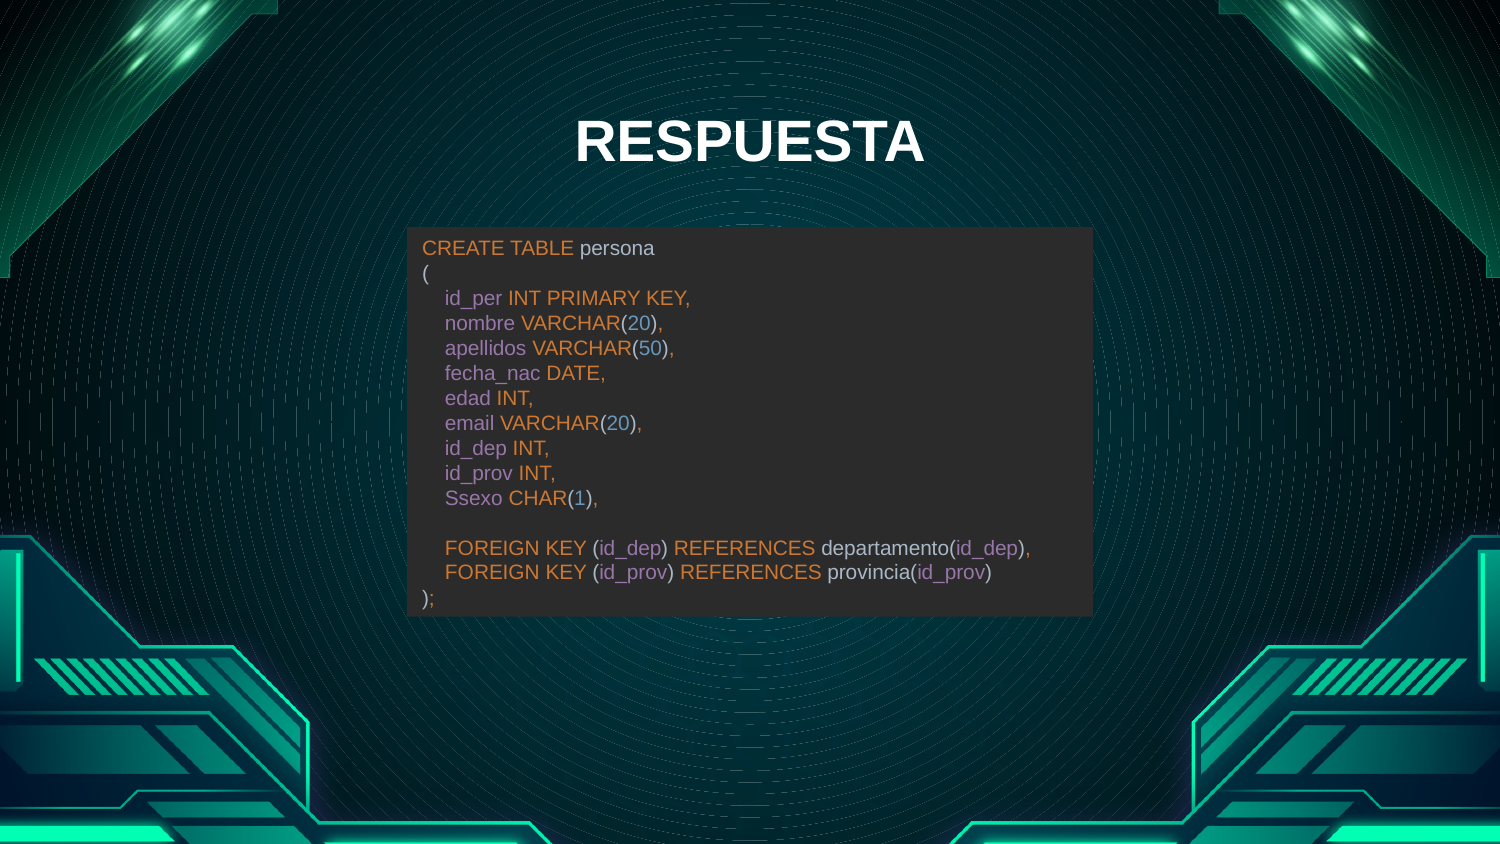

# RESPUESTA
CREATE TABLE persona
(
    id_per INT PRIMARY KEY,
    nombre VARCHAR(20),
    apellidos VARCHAR(50),
    fecha_nac DATE,
    edad INT,
    email VARCHAR(20),
    id_dep INT,
    id_prov INT,
    Ssexo CHAR(1),
    FOREIGN KEY (id_dep) REFERENCES departamento(id_dep),
    FOREIGN KEY (id_prov) REFERENCES provincia(id_prov)
);